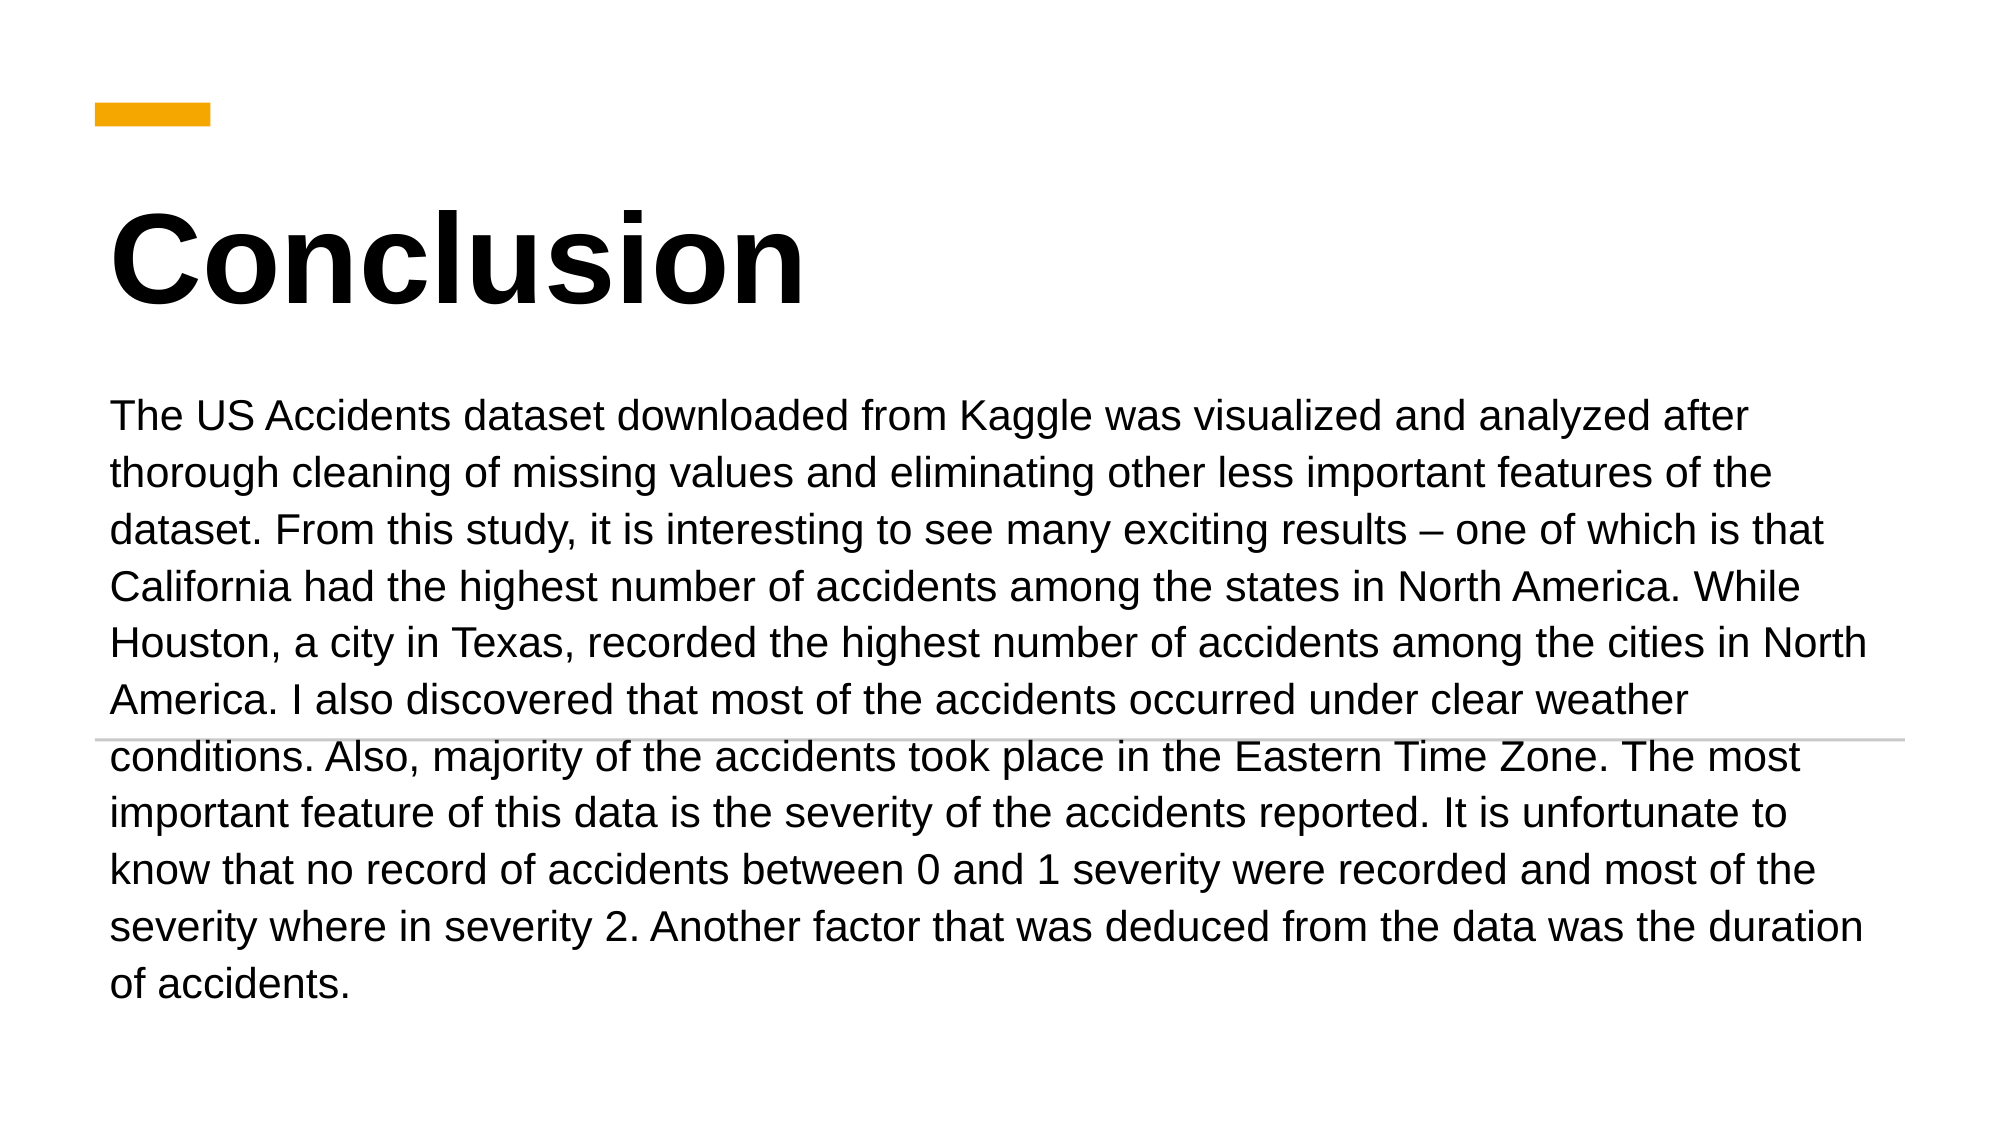

# Conclusion
The US Accidents dataset downloaded from Kaggle was visualized and analyzed after thorough cleaning of missing values and eliminating other less important features of the dataset. From this study, it is interesting to see many exciting results – one of which is that California had the highest number of accidents among the states in North America. While Houston, a city in Texas, recorded the highest number of accidents among the cities in North America. I also discovered that most of the accidents occurred under clear weather conditions. Also, majority of the accidents took place in the Eastern Time Zone. The most important feature of this data is the severity of the accidents reported. It is unfortunate to know that no record of accidents between 0 and 1 severity were recorded and most of the severity where in severity 2. Another factor that was deduced from the data was the duration of accidents.